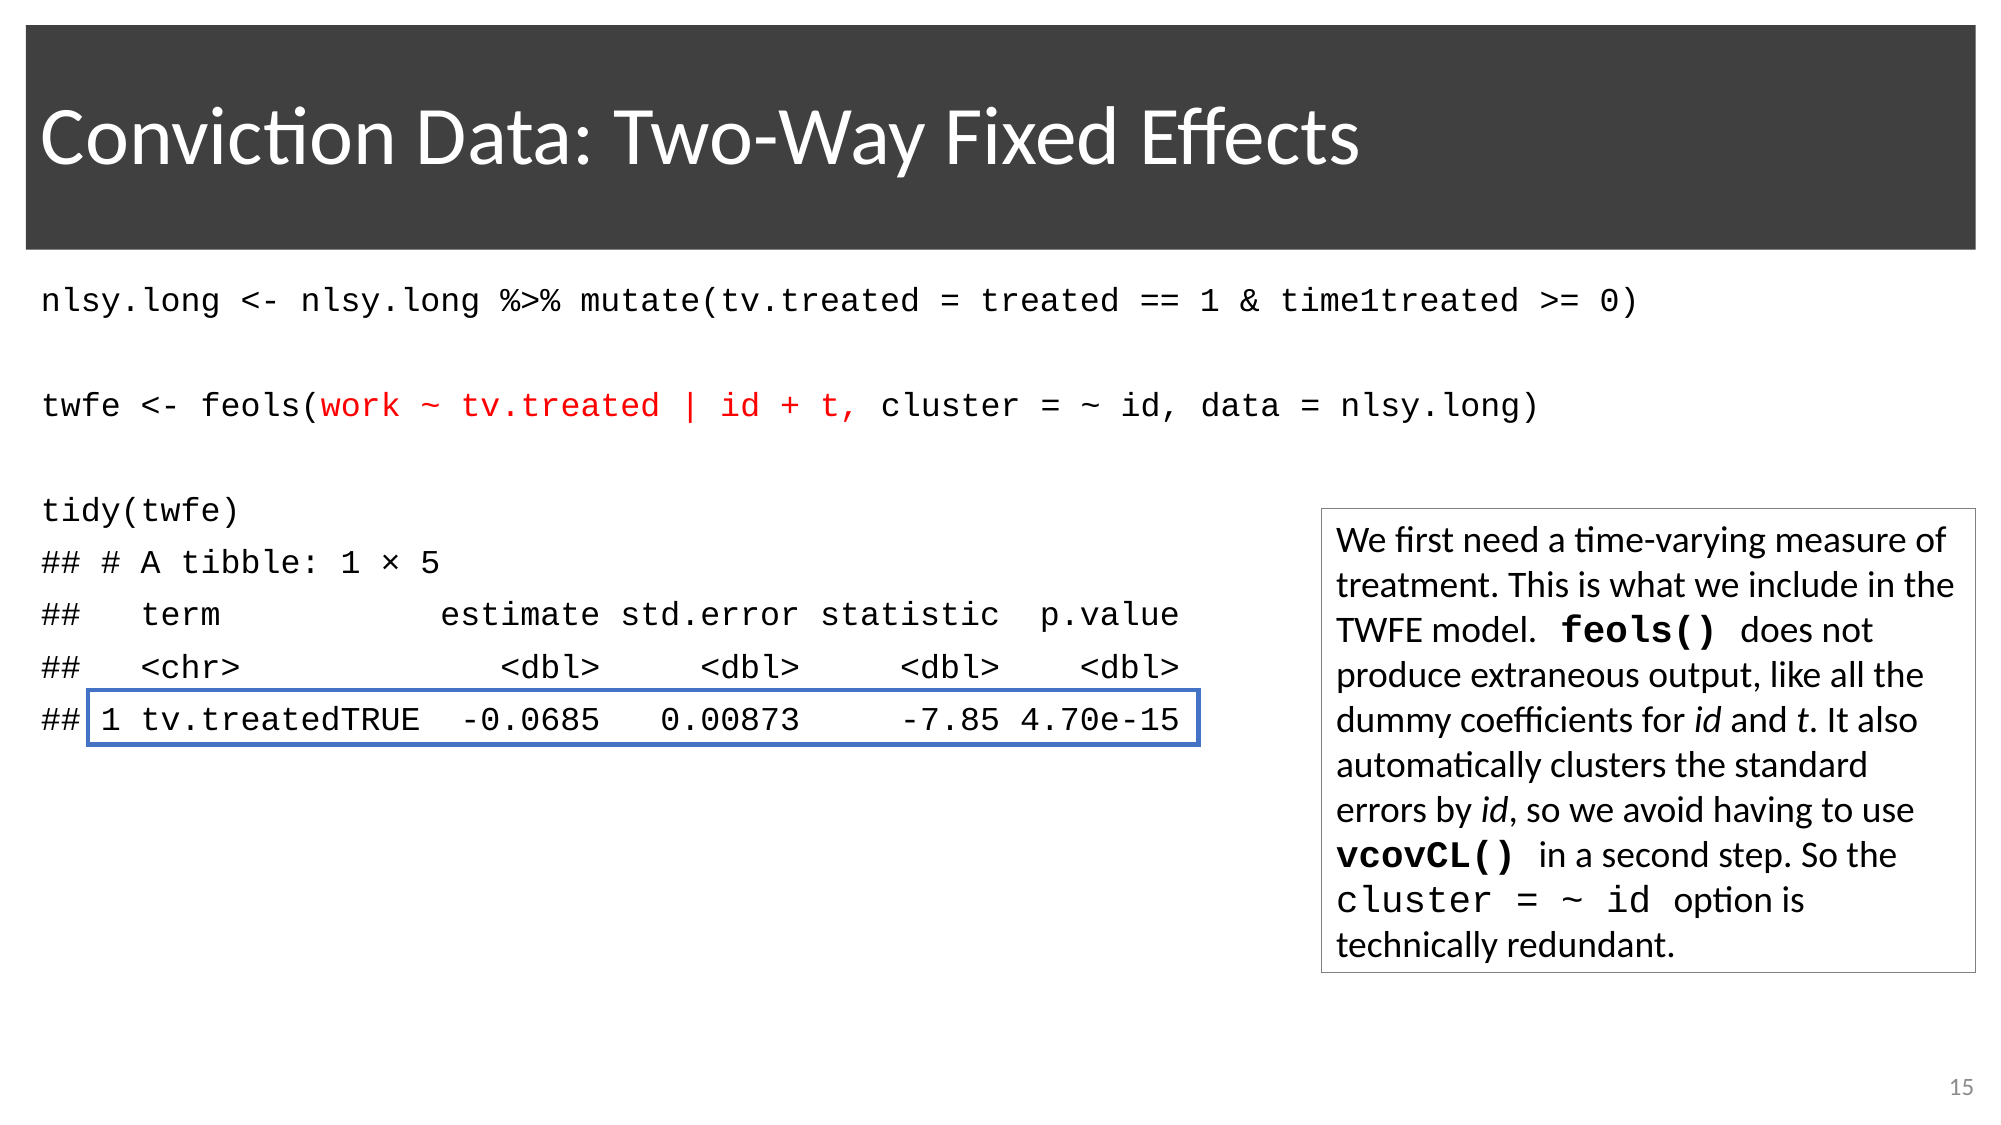

# Conviction Data: Two-Way Fixed Effects
nlsy.long <- nlsy.long %>% mutate(tv.treated = treated == 1 & time1treated >= 0)

twfe <- feols(work ~ tv.treated | id + t, cluster = ~ id, data = nlsy.long)

tidy(twfe)
## # A tibble: 1 × 5
##   term           estimate std.error statistic  p.value
##   <chr>             <dbl>     <dbl>     <dbl>    <dbl>
## 1 tv.treatedTRUE  -0.0685   0.00873     -7.85 4.70e-15
We first need a time-varying measure of treatment. This is what we include in the TWFE model. feols() does not produce extraneous output, like all the dummy coefficients for id and t. It also automatically clusters the standard errors by id, so we avoid having to use vcovCL() in a second step. So the cluster = ~ id option is technically redundant.

15